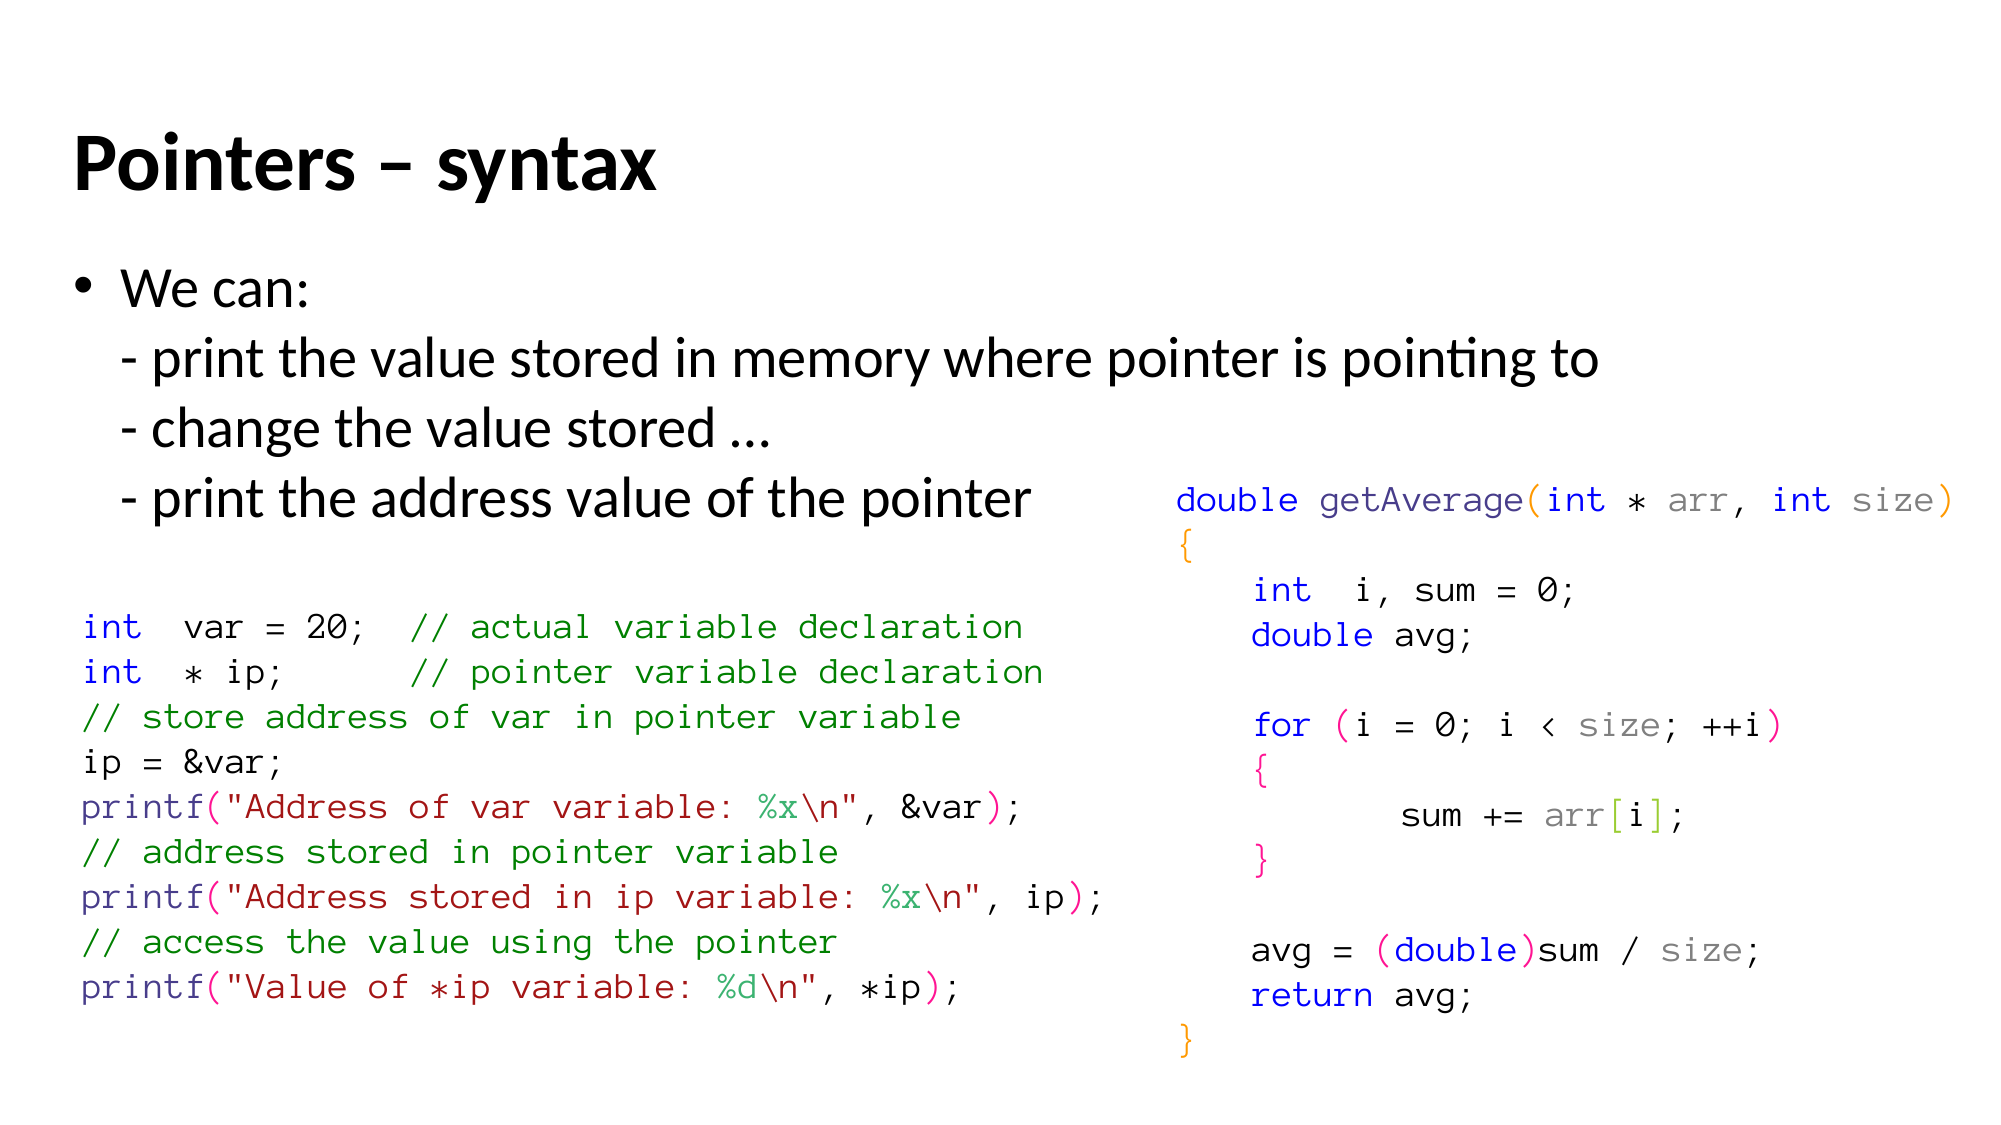

Pointers – syntax
We can:
- print the value stored in memory where pointer is pointing to
- change the value stored …
- print the address value of the pointer
double getAverage(int * arr, int size)
{
int  i, sum = 0;
double avg;

for (i = 0; i < size; ++i)
{
	sum += arr[i];
}

avg = (double)sum / size;
return avg;
}
int  var = 20;  // actual variable declaration
int  * ip;      // pointer variable declaration
// store address of var in pointer variable
ip = &var;
printf("Address of var variable: %x\n", &var);
// address stored in pointer variable
printf("Address stored in ip variable: %x\n", ip);
// access the value using the pointer
printf("Value of *ip variable: %d\n", *ip);